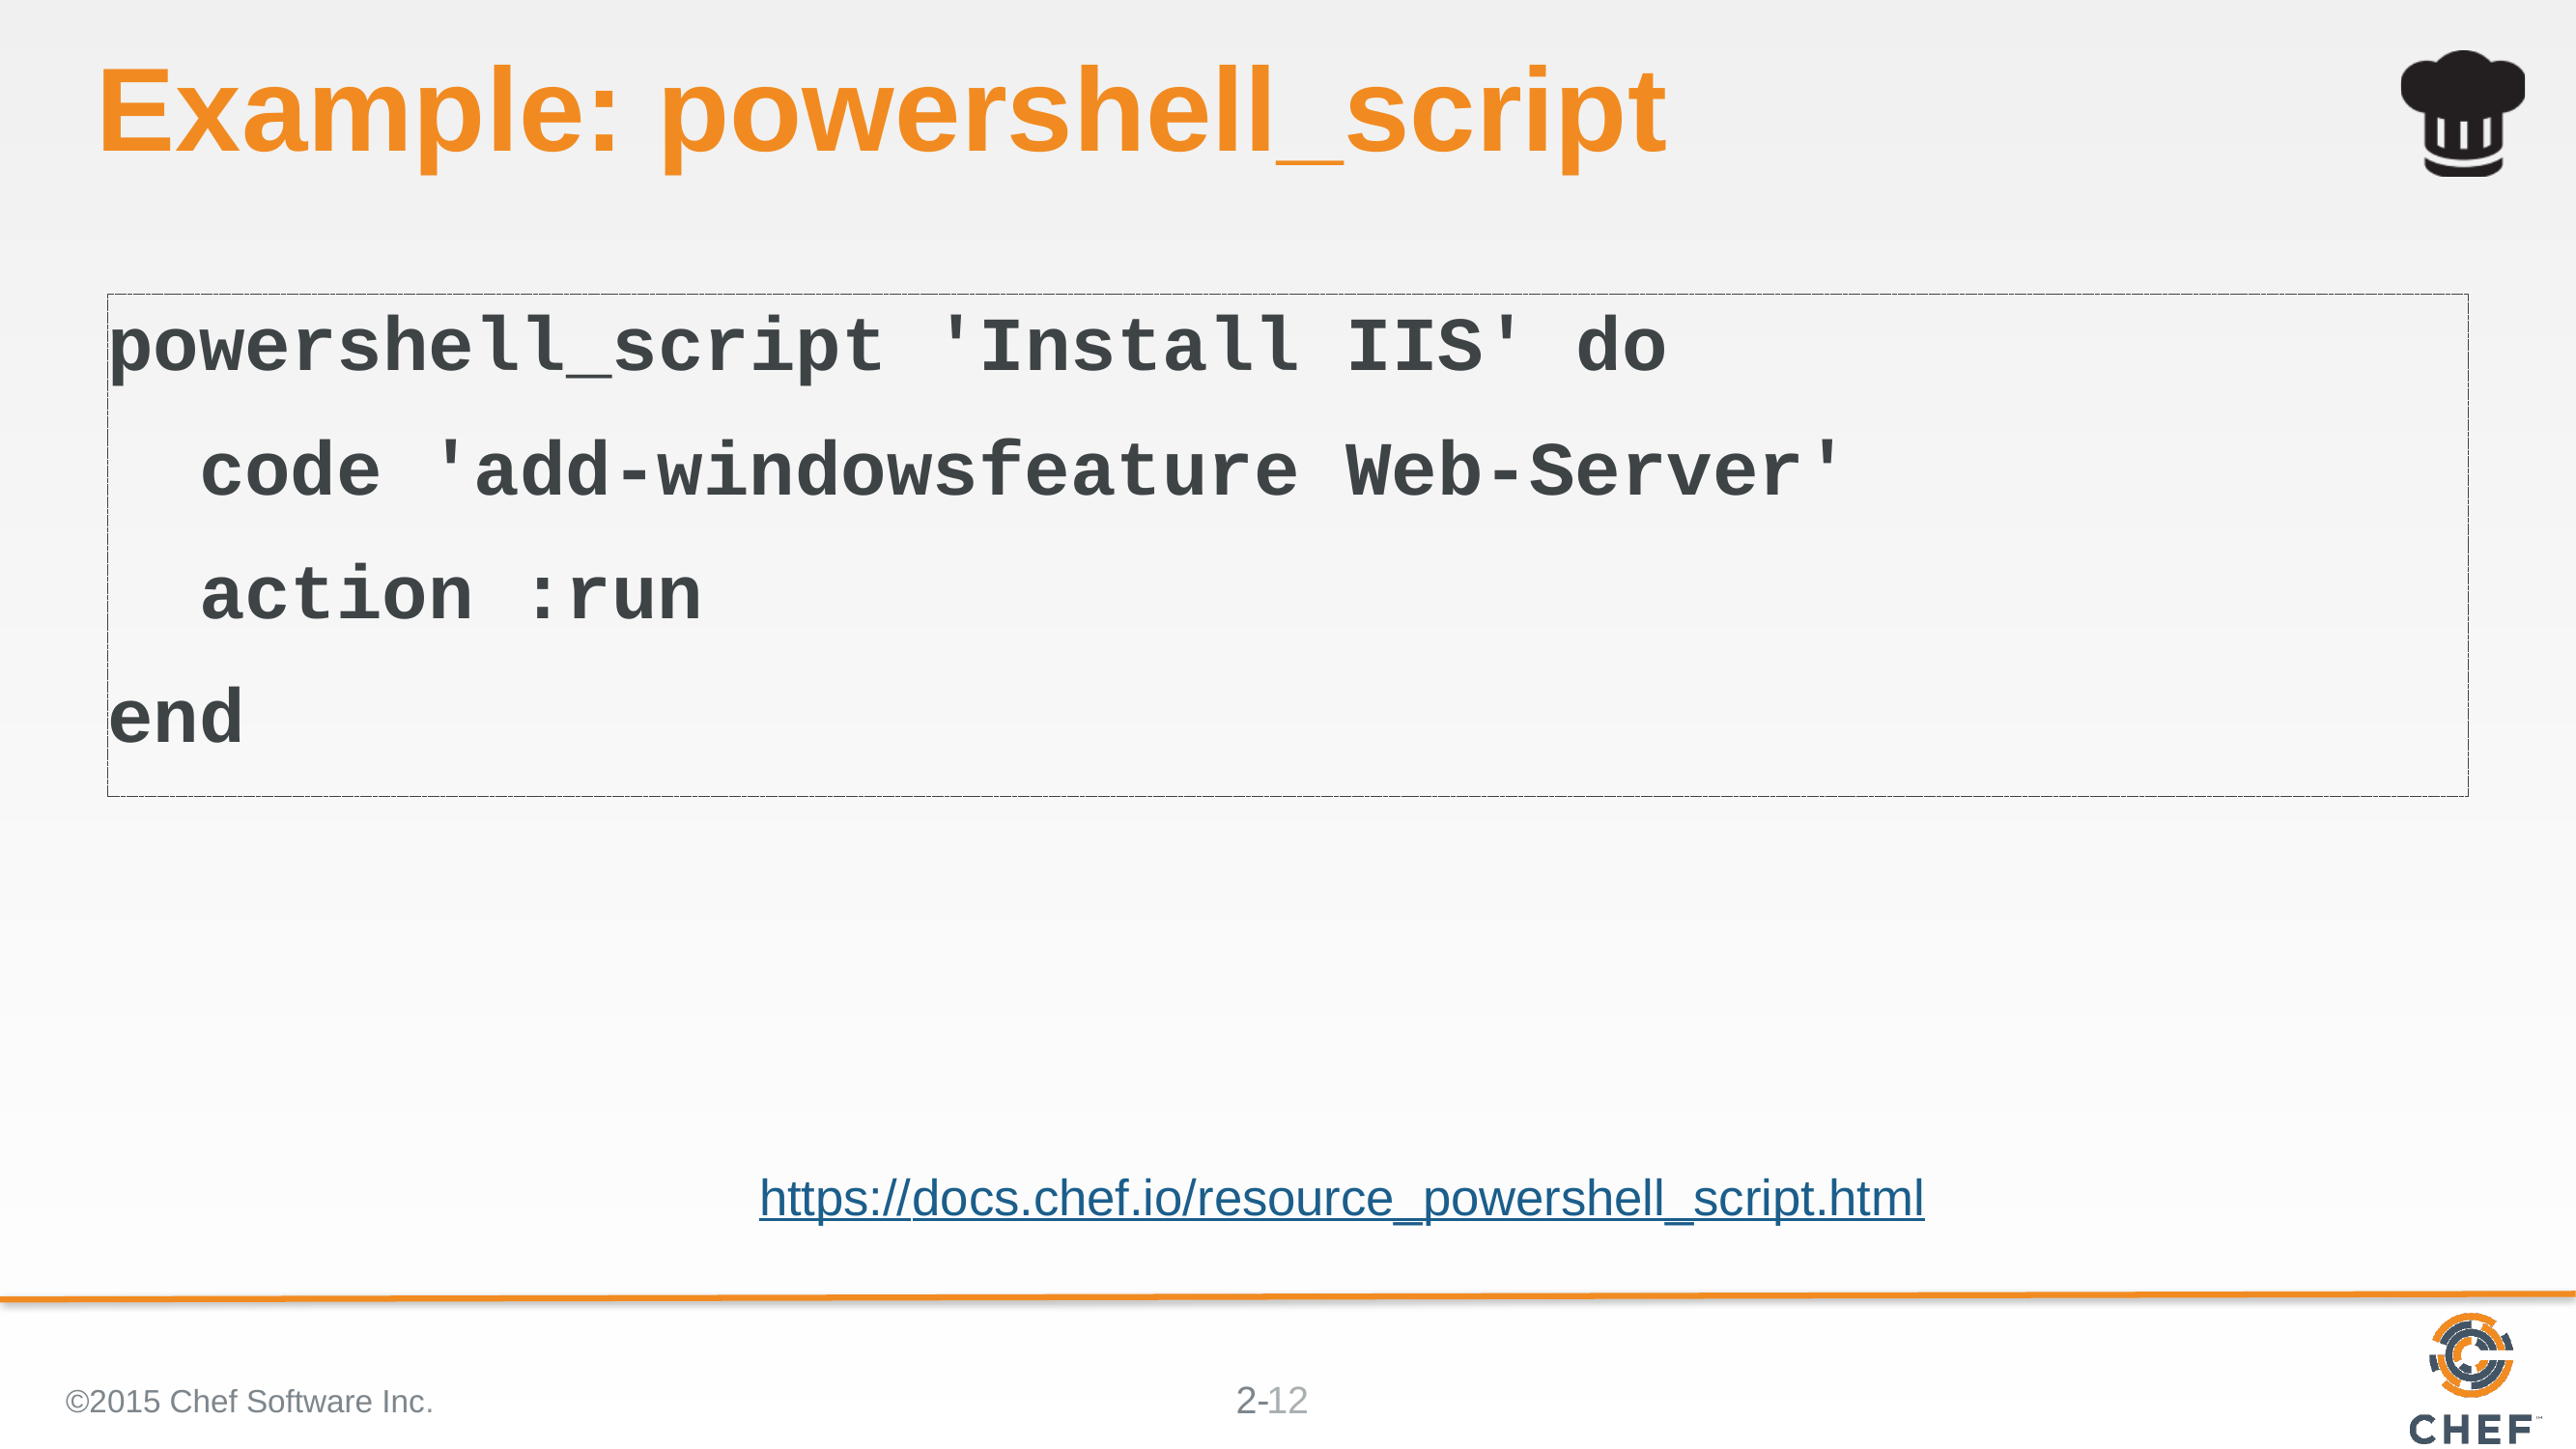

# Example: powershell_script
powershell_script 'Install IIS' do
  code 'add-windowsfeature Web-Server'
  action :run
end
https://docs.chef.io/resource_powershell_script.html

©2015 Chef Software Inc.
12